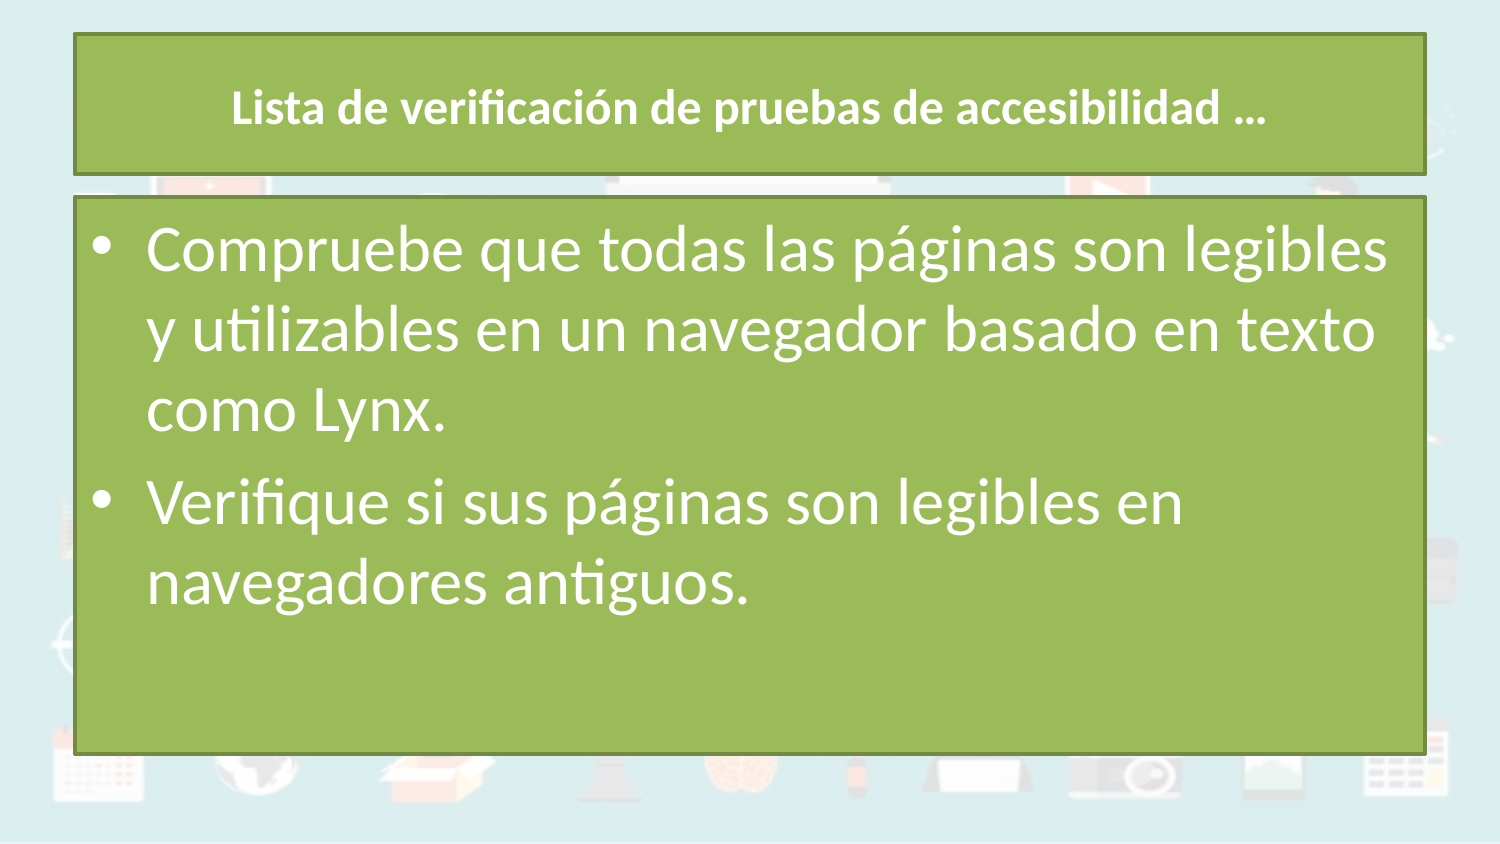

# Lista de verificación de pruebas de accesibilidad …
Compruebe que todas las páginas son legibles y utilizables en un navegador basado en texto como Lynx.
Verifique si sus páginas son legibles en navegadores antiguos.